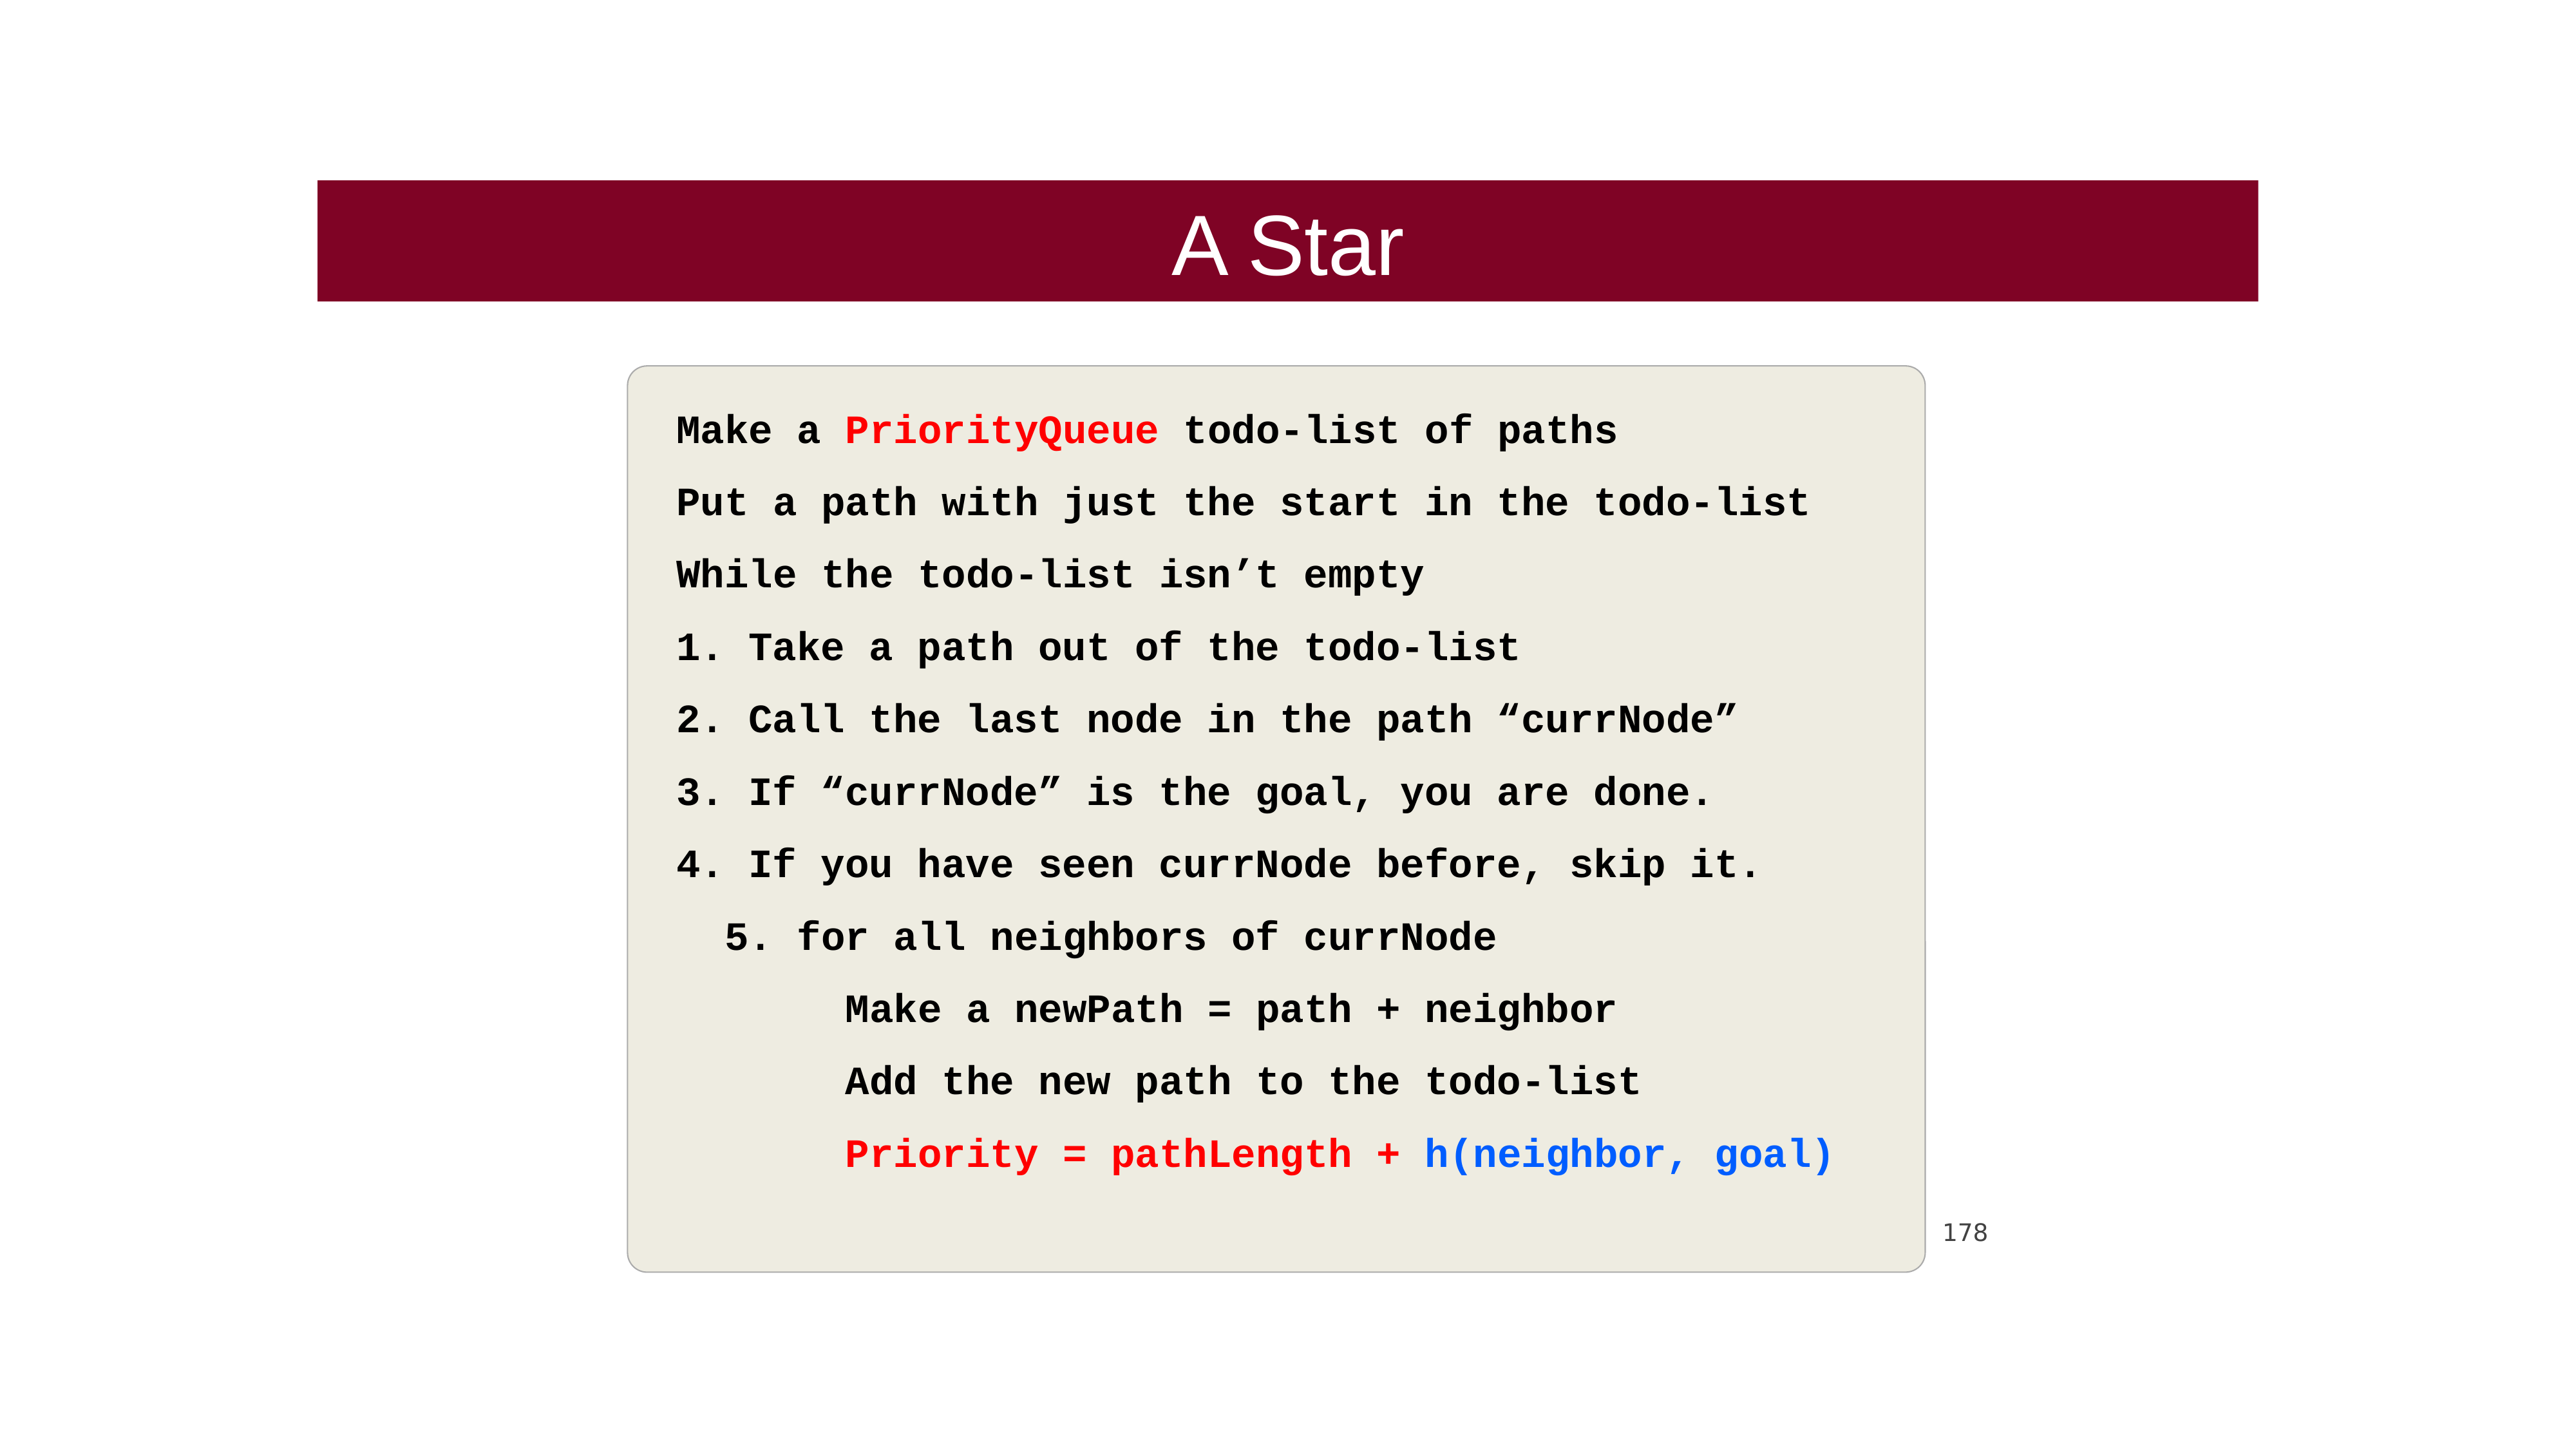

A Star

Make a PriorityQueue todo-list of paths
Put a path with just the start in the todo-list
While the todo-list isn’t empty
 Take a path out of the todo-list
 Call the last node in the path “currNode”
 If “currNode” is the goal, you are done.
 If you have seen currNode before, skip it.
  5. for all neighbors of currNode
       Make a newPath = path + neighbor
       Add the new path to the todo-list
       Priority = pathLength + h(neighbor, goal)

178